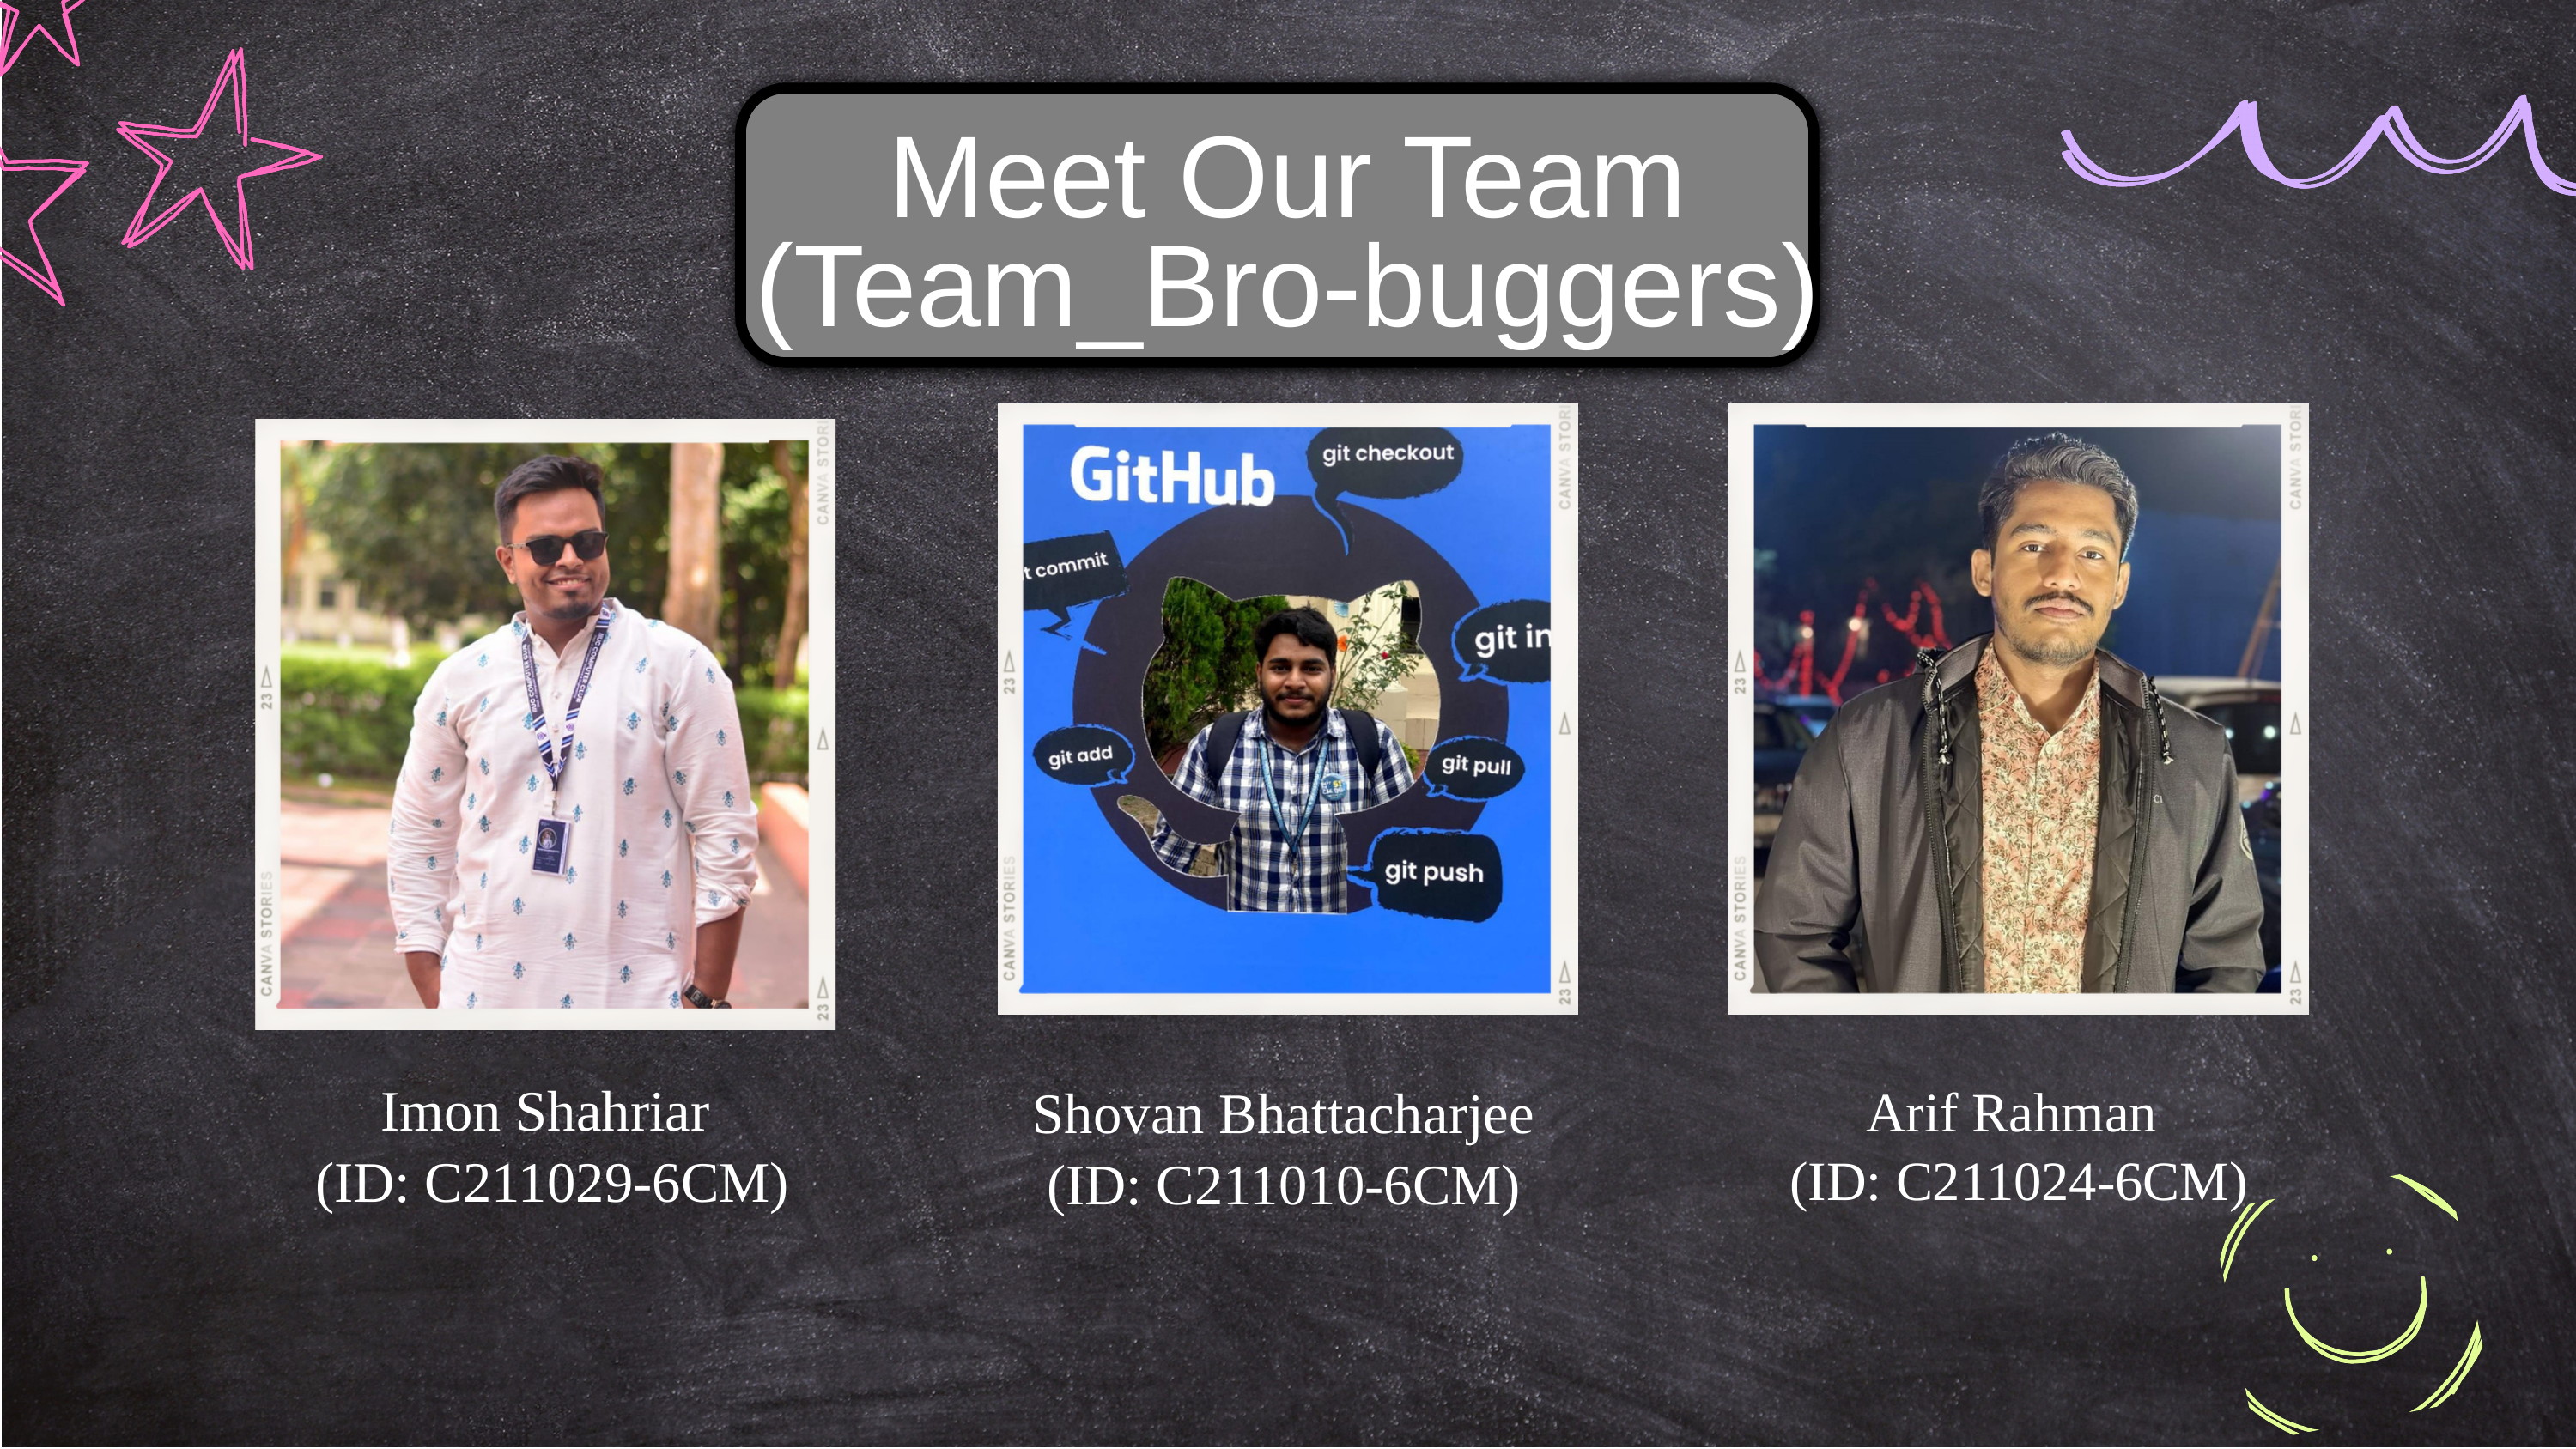

Meet Our Team
(Team_Bro-buggers)

Imon Shahriar
 (ID: C211029-6CM)
Shovan Bhattacharjee (ID: C211010-6CM)
Arif Rahman
(ID: C211024-6CM)